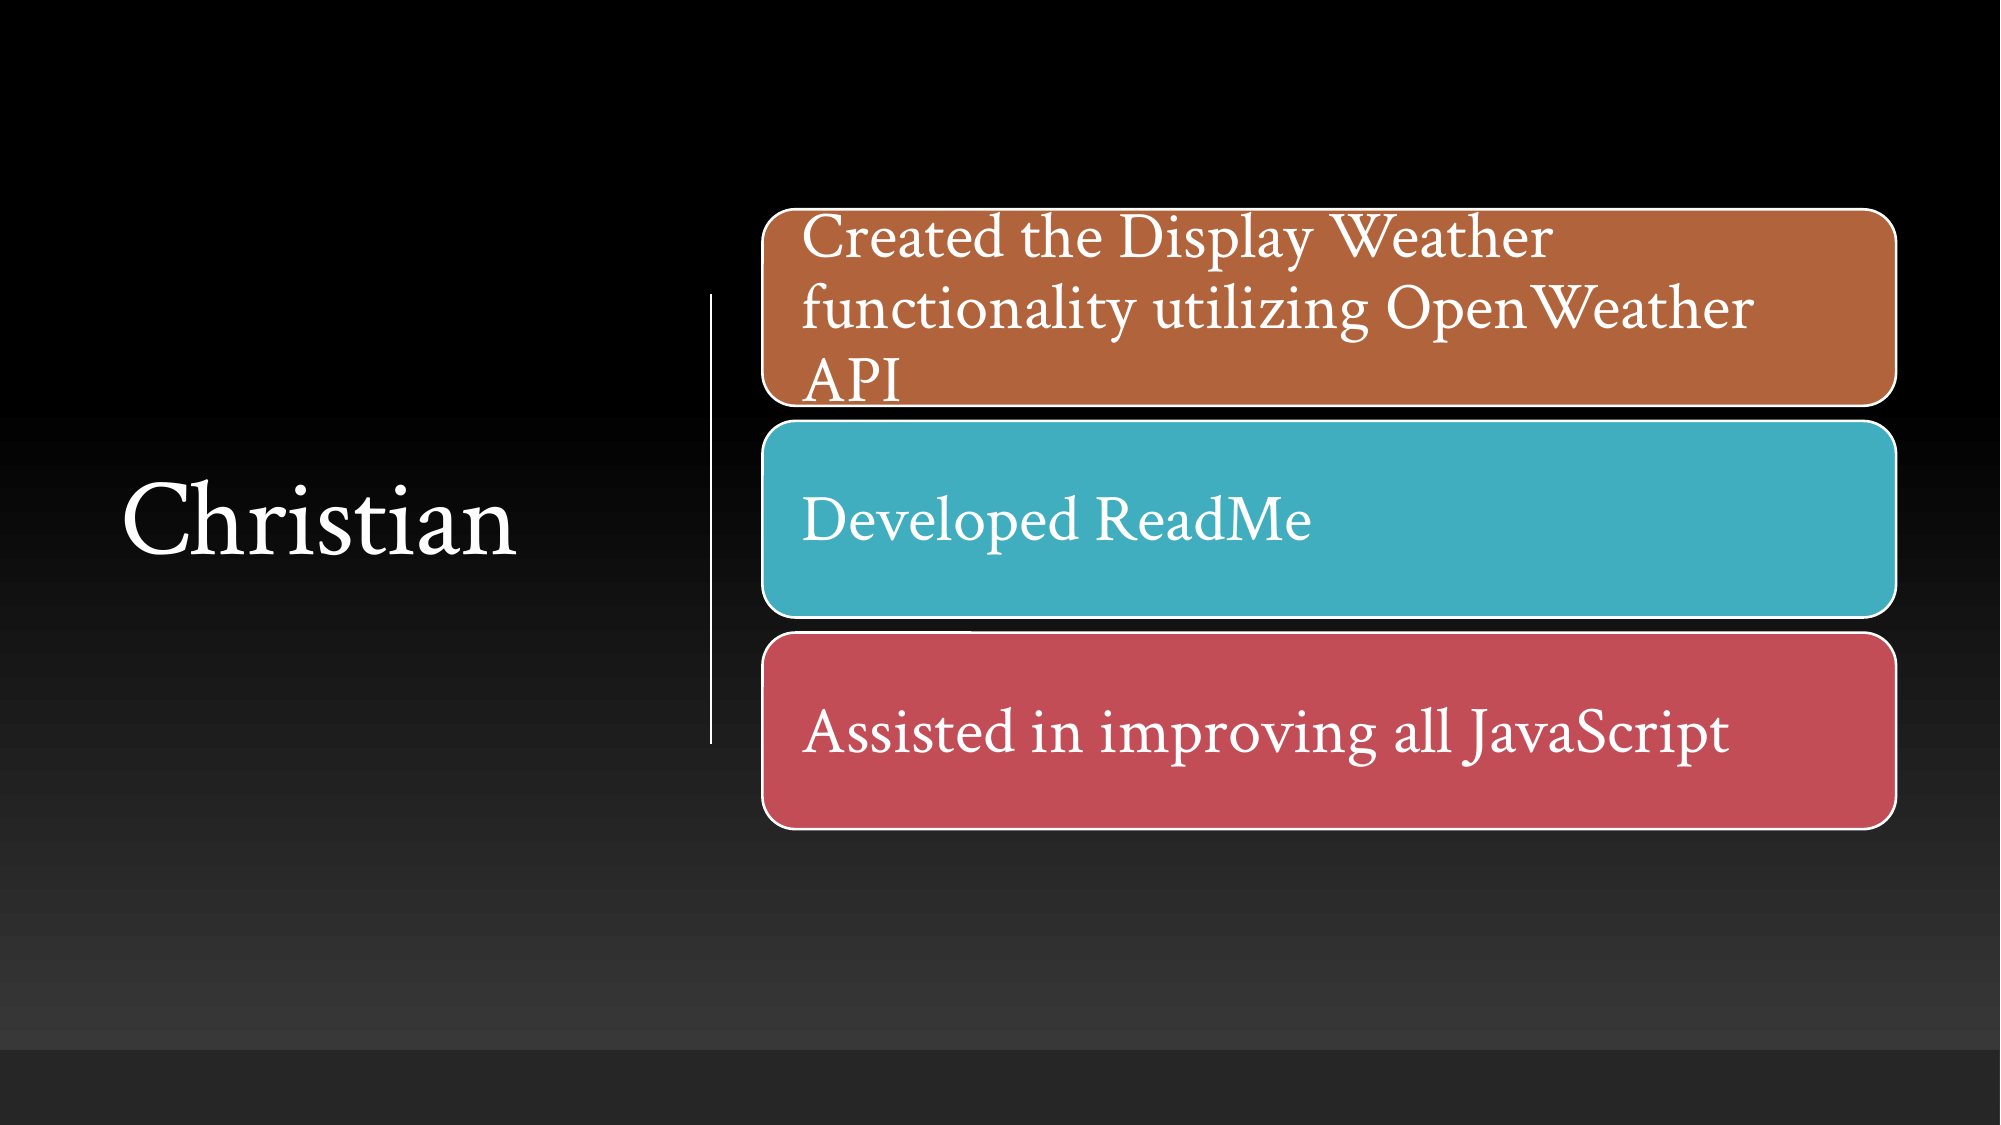

# Christian
Created the Display Weather functionality utilizing OpenWeather API
Developed ReadMe
Assisted in improving all JavaScript